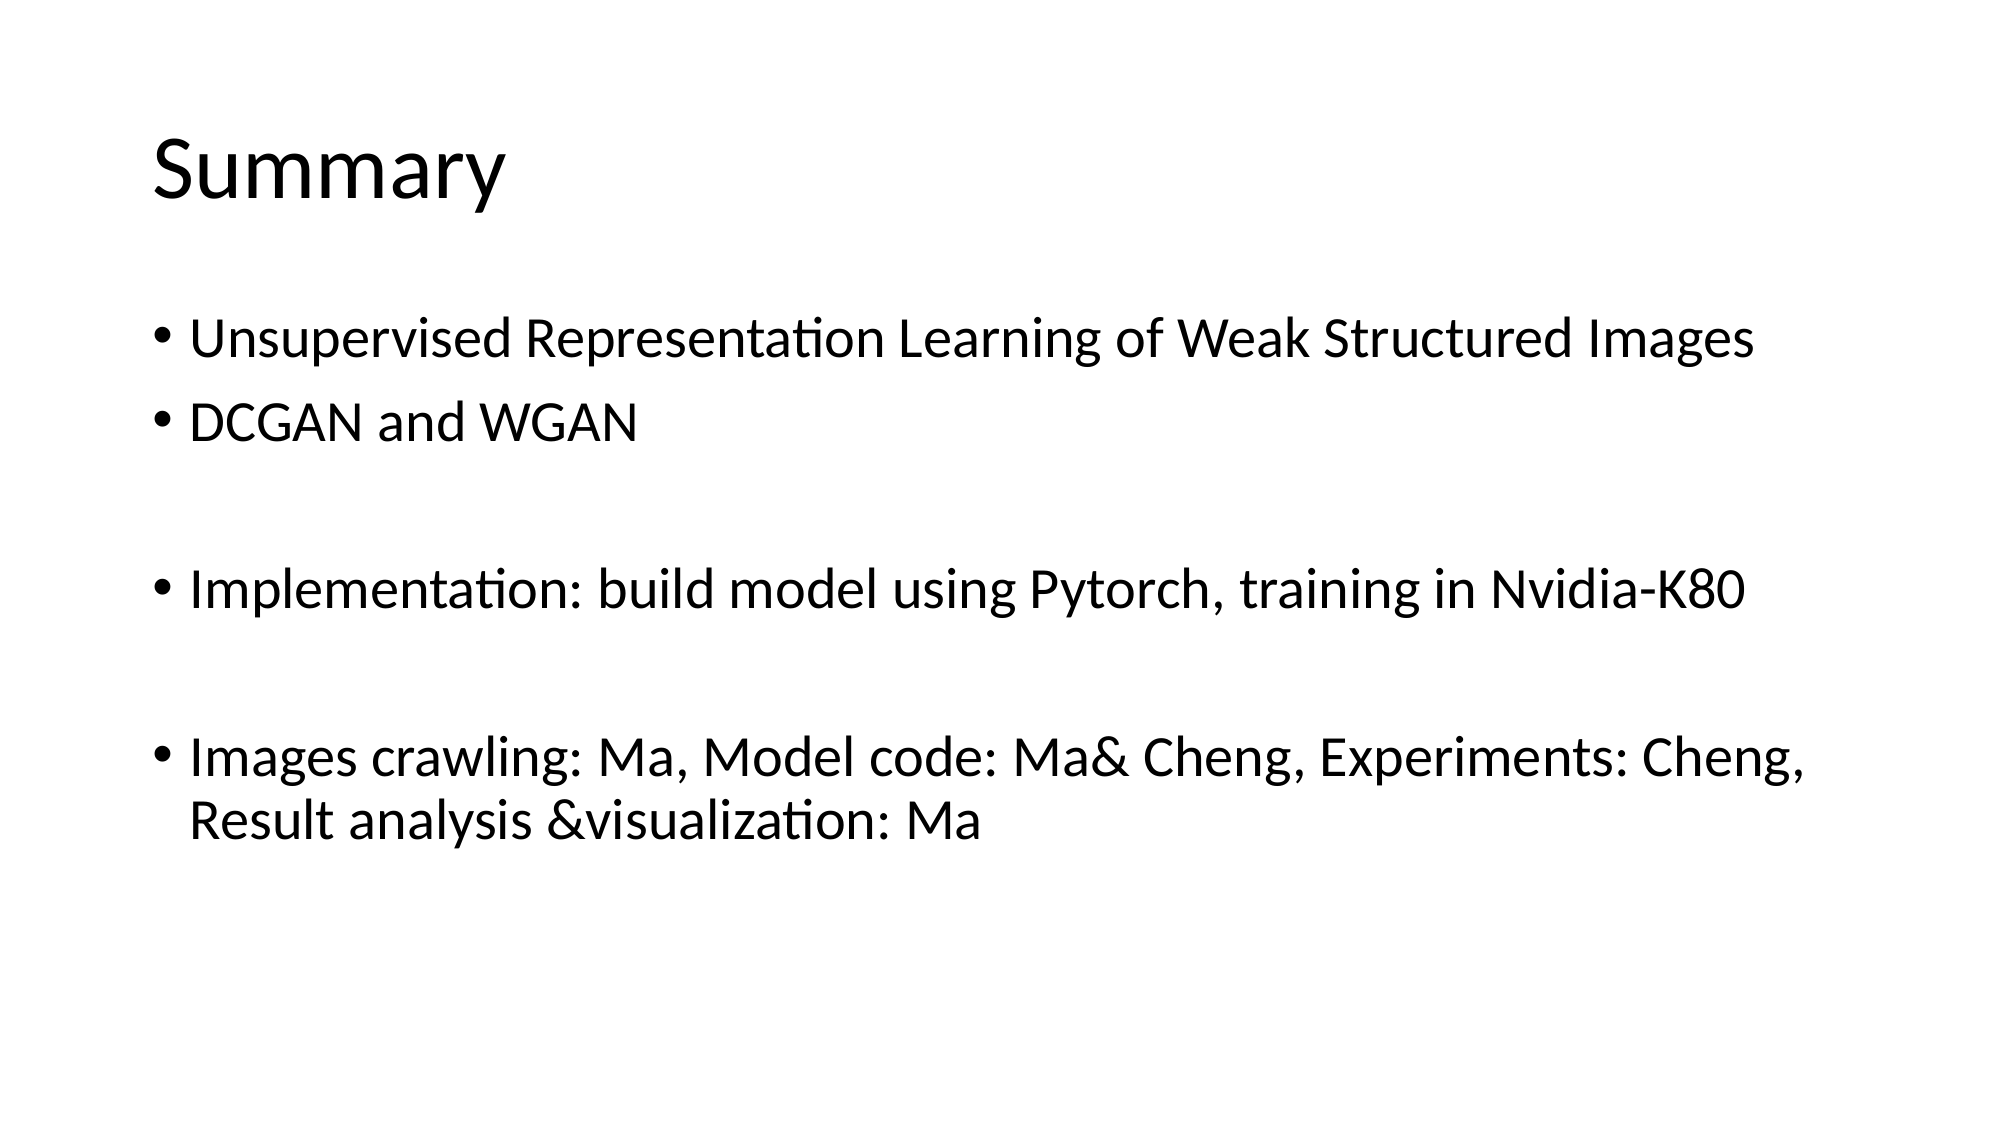

# Summary
Unsupervised Representation Learning of Weak Structured Images
DCGAN and WGAN

Implementation: build model using Pytorch, training in Nvidia-K80

Images crawling: Ma, Model code: Ma& Cheng, Experiments: Cheng, Result analysis &visualization: Ma